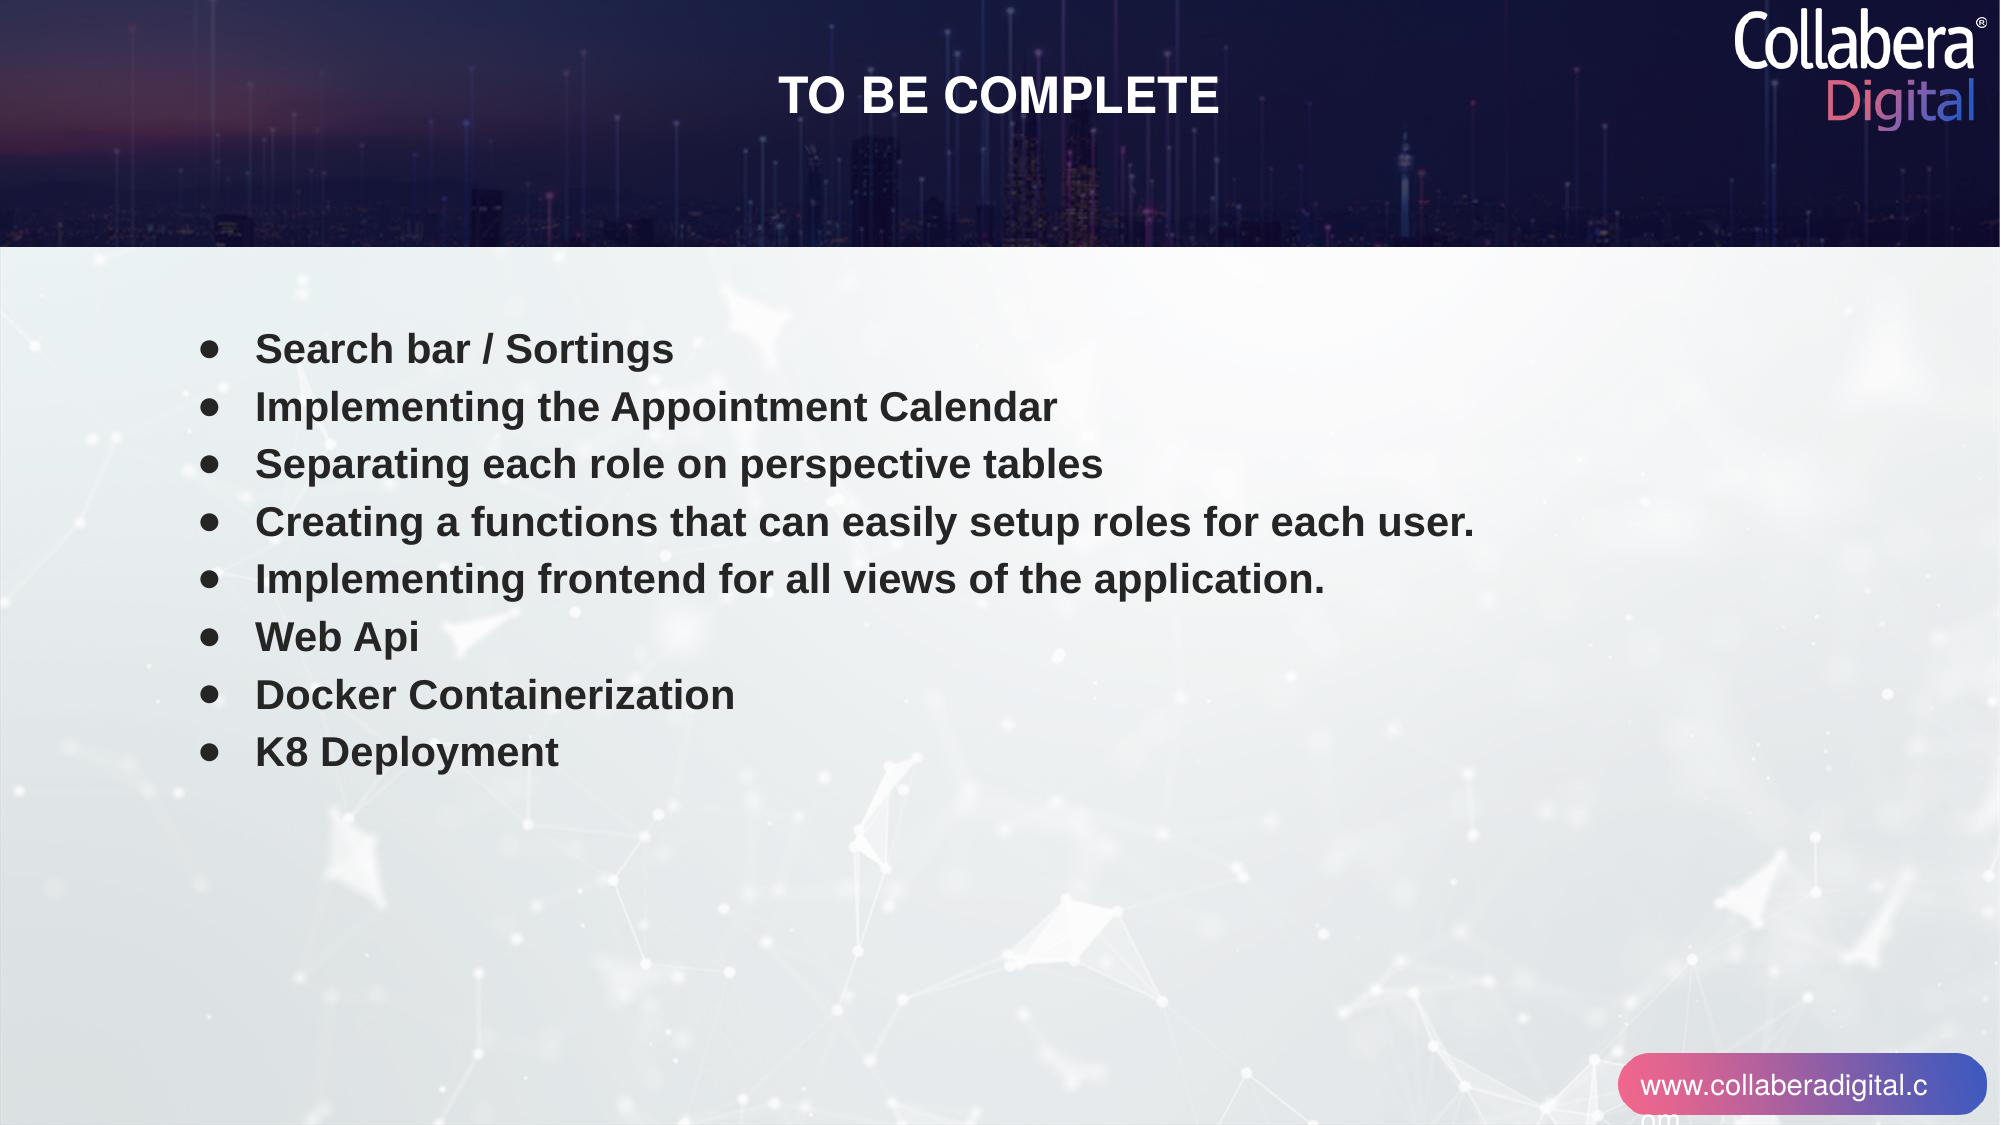

TO BE COMPLETE
Search bar / Sortings
Implementing the Appointment Calendar
Separating each role on perspective tables
Creating a functions that can easily setup roles for each user.
Implementing frontend for all views of the application.
Web Api
Docker Containerization
K8 Deployment